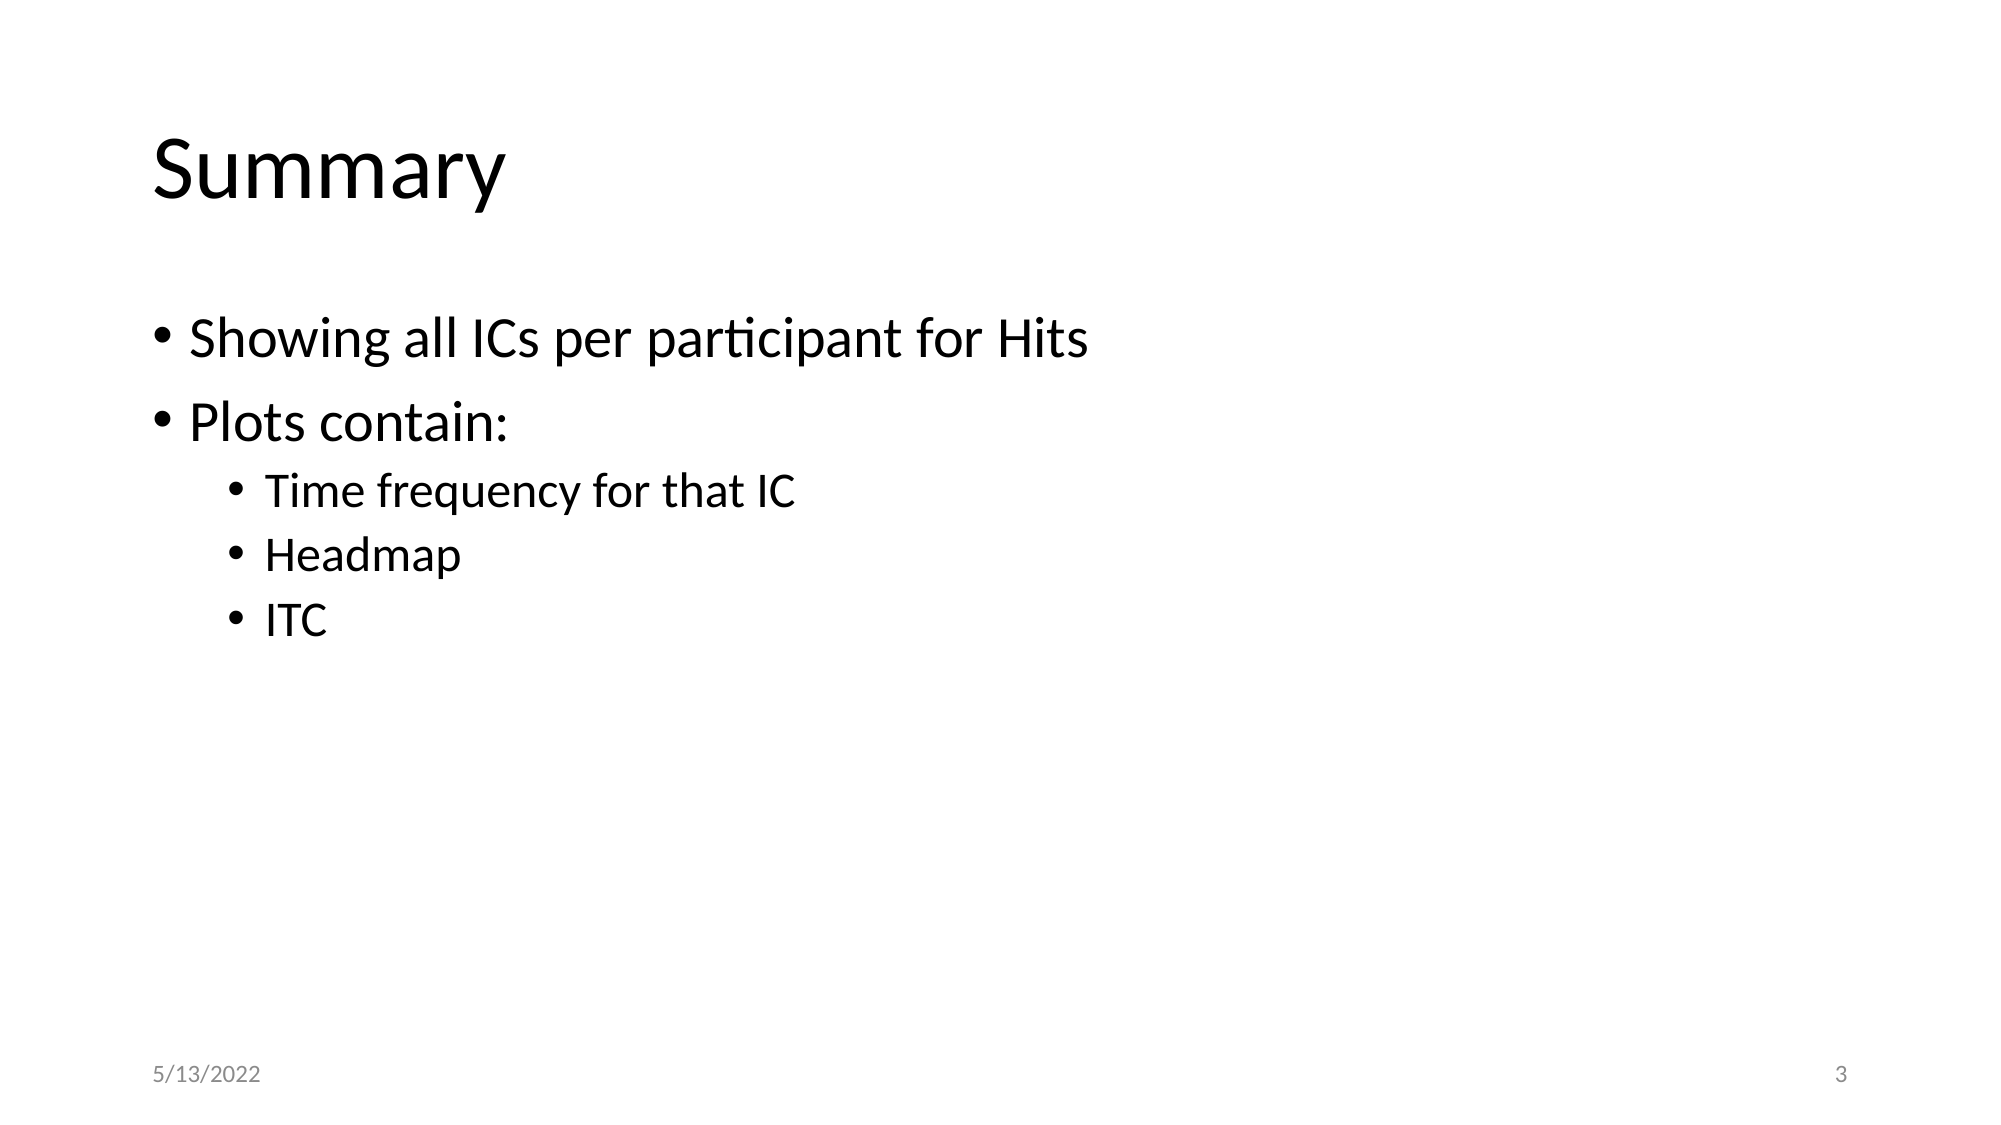

# Summary
Showing all ICs per participant for Hits
Plots contain:
Time frequency for that IC
Headmap
ITC
5/13/2022

3